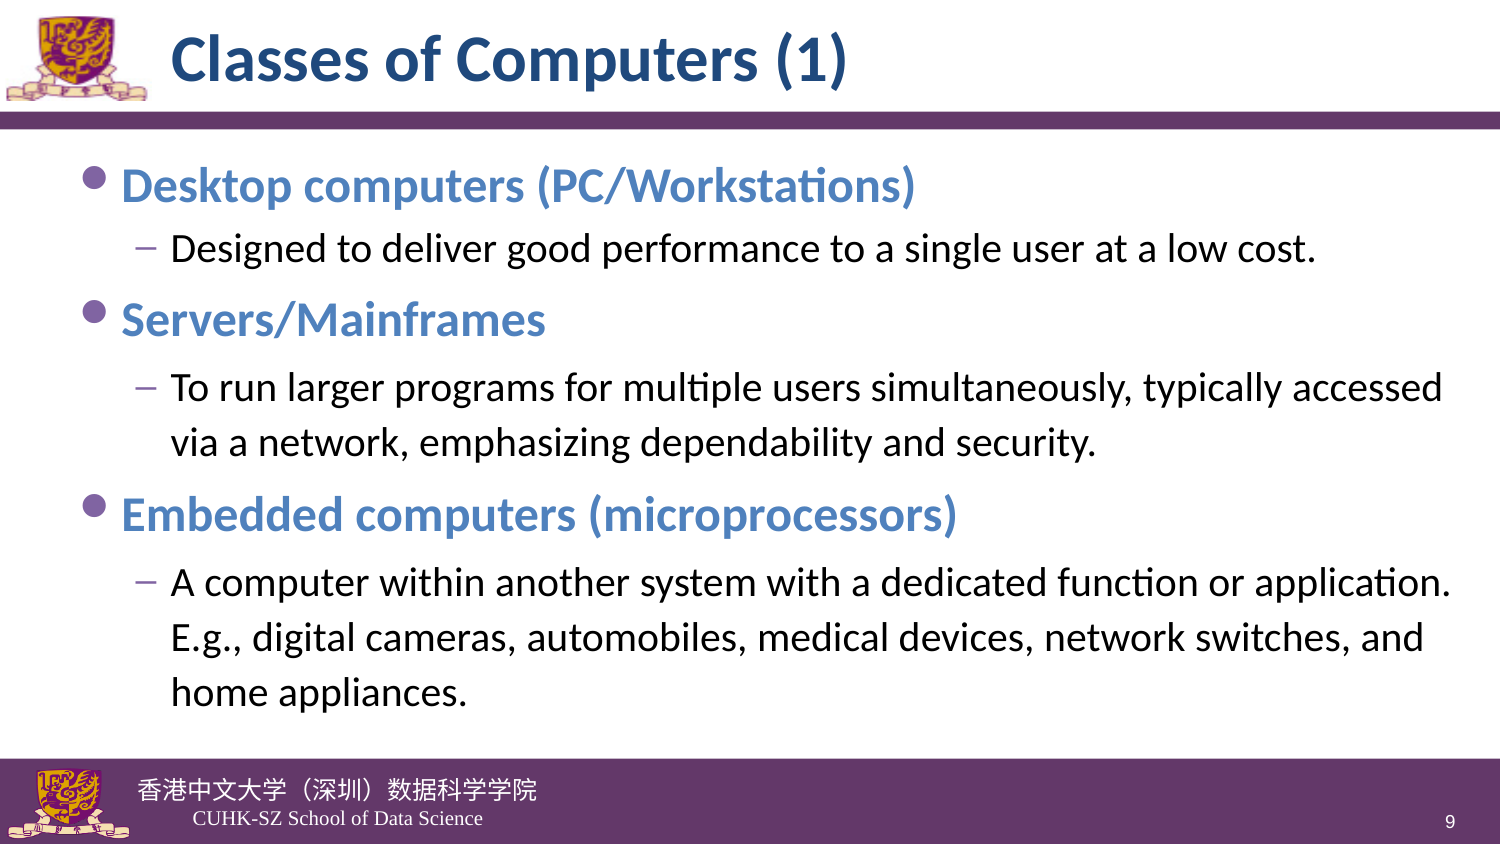

# Classes of Computers (1)
Desktop computers (PC/Workstations)
Designed to deliver good performance to a single user at a low cost.
Servers/Mainframes
To run larger programs for multiple users simultaneously, typically accessed via a network, emphasizing dependability and security.
Embedded computers (microprocessors)
A computer within another system with a dedicated function or application. E.g., digital cameras, automobiles, medical devices, network switches, and home appliances.

9